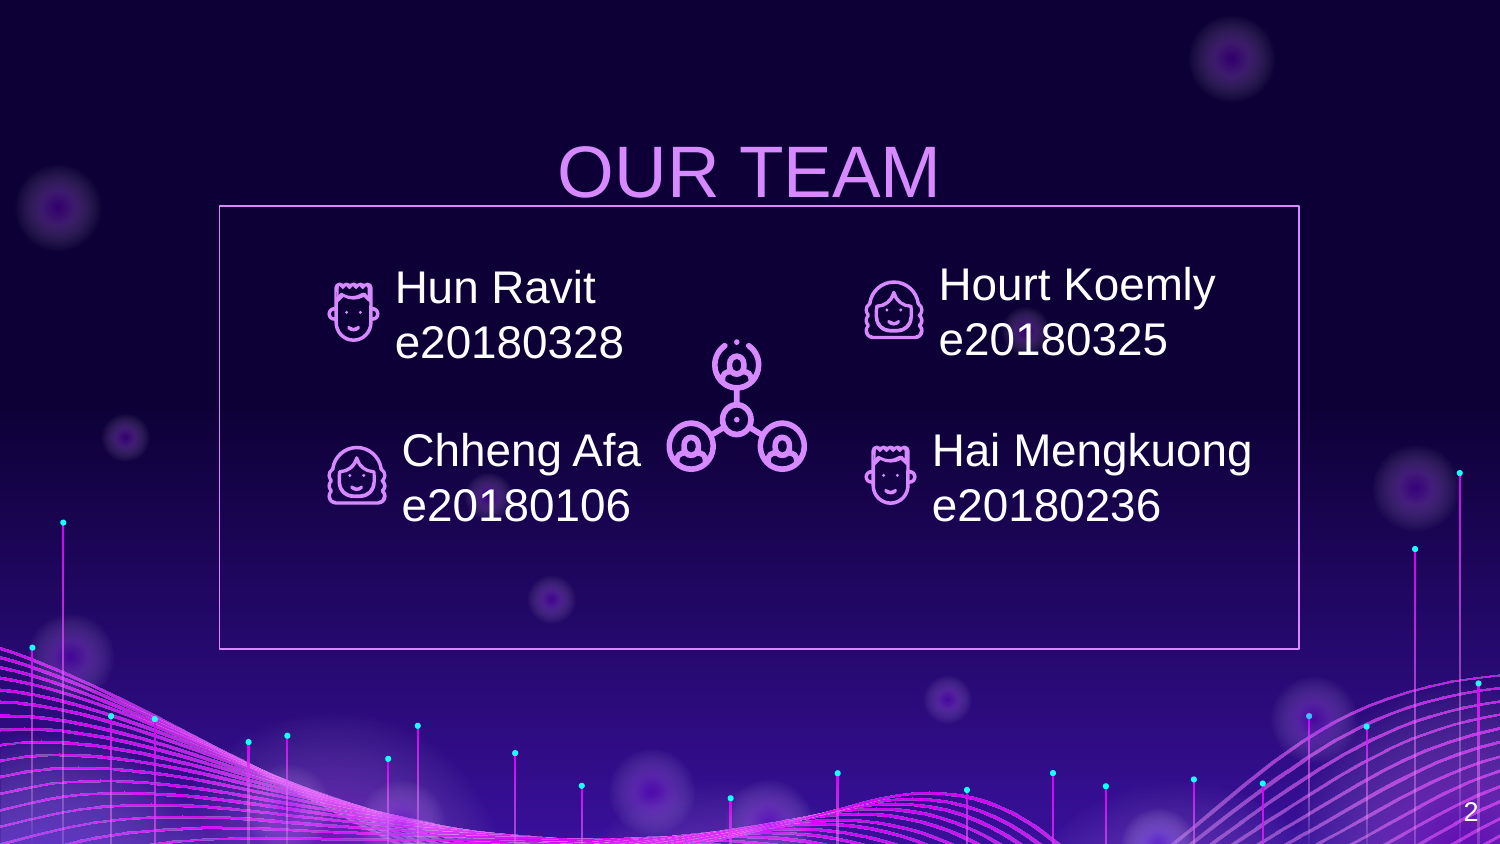

# OUR TEAM

Hourt Koemly
e20180325
Hun Ravit
e20180328

Hai Mengkuong
e20180236
Chheng Afa
e20180106

2